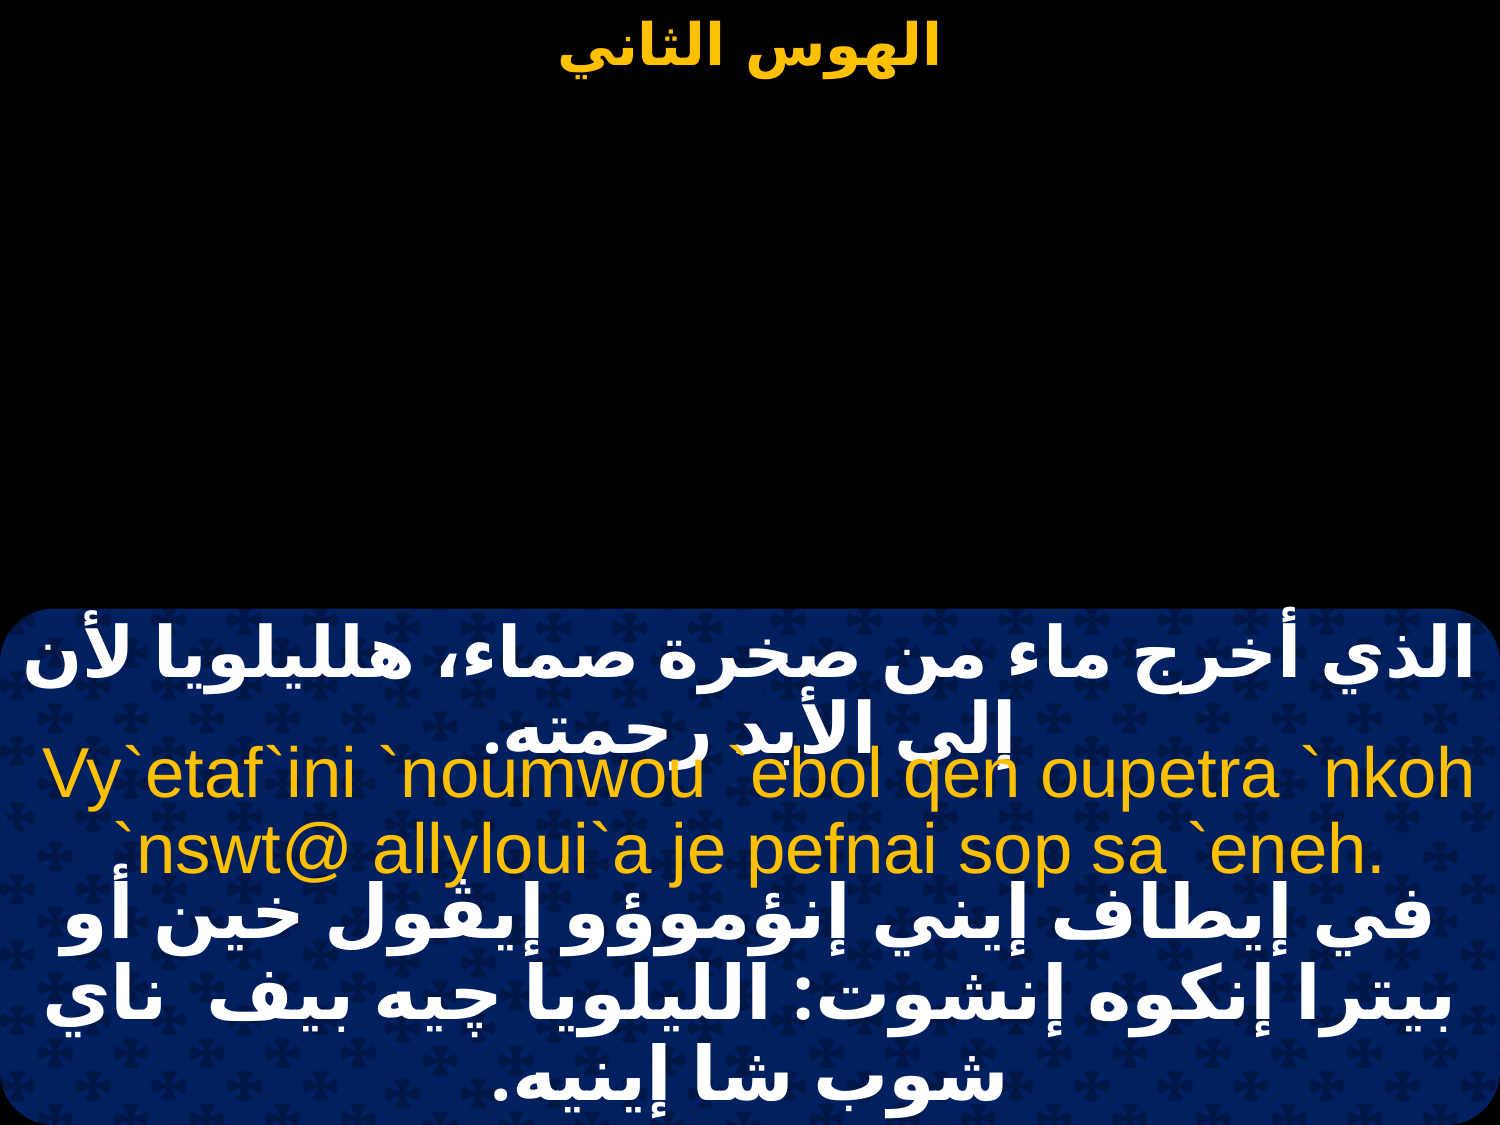

#
الذي أخرج ماء من صخرة صماء، هلليلويا لأن إلى الأبد رحمته.
 Vy`etaf`ini `noumwou `ebol qen oupetra `nkoh `nswt@ allyloui`a je pefnai sop sa `eneh.
في إيطاف إيني إنؤموؤو إيڤول خين أو بيترا إنكوه إنشوت: الليلويا چيه بيف  ناي شوب شا إينيه.